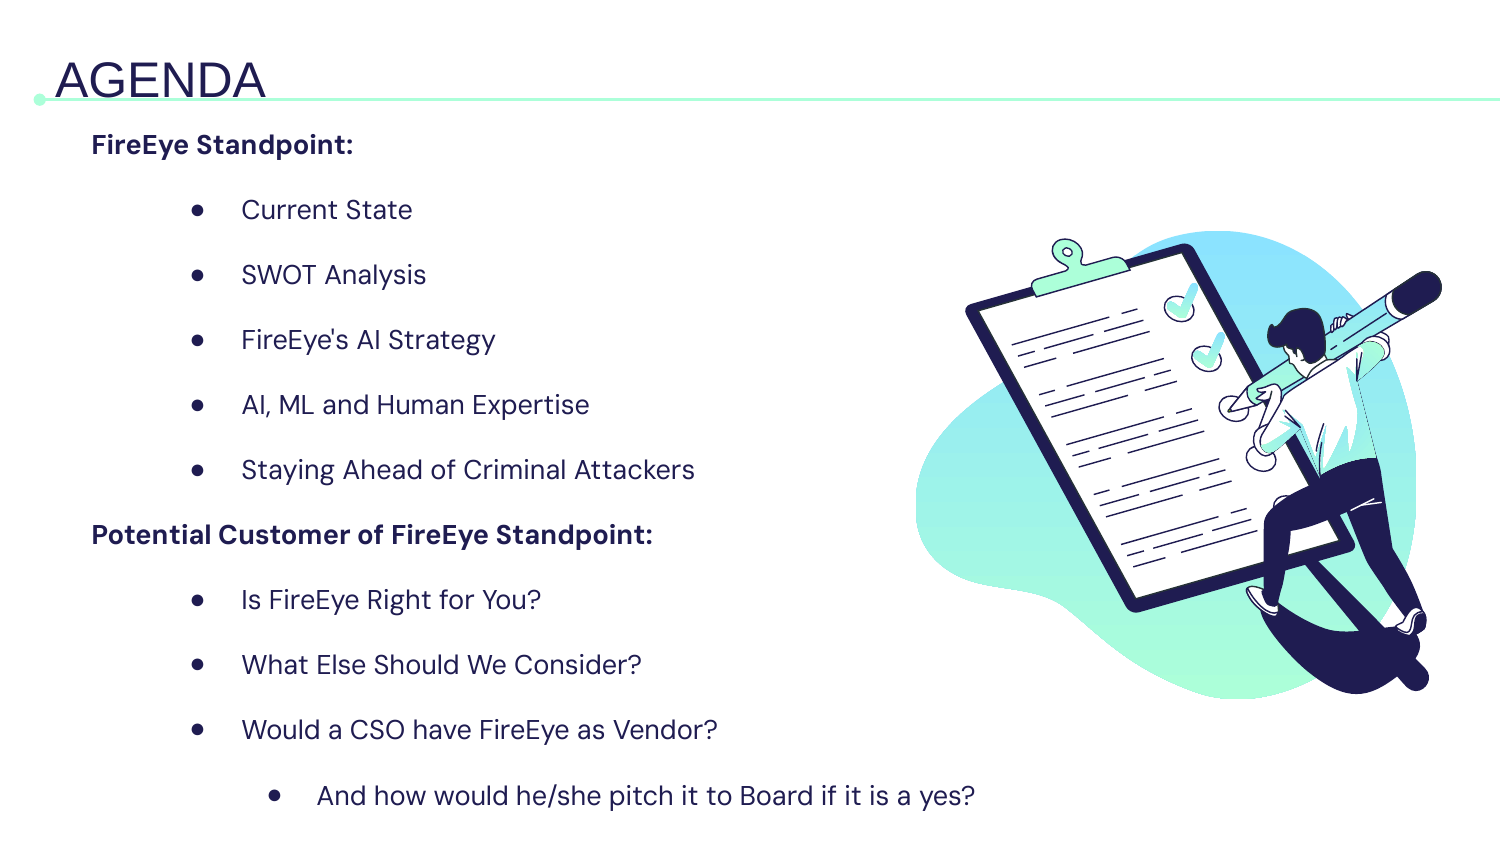

# AGENDA
FireEye Standpoint:
Current State
SWOT Analysis
FireEye's AI Strategy
AI, ML and Human Expertise
Staying Ahead of Criminal Attackers

Potential Customer of FireEye Standpoint:
Is FireEye Right for You?
What Else Should We Consider?
Would a CSO have FireEye as Vendor?
And how would he/she pitch it to Board if it is a yes?